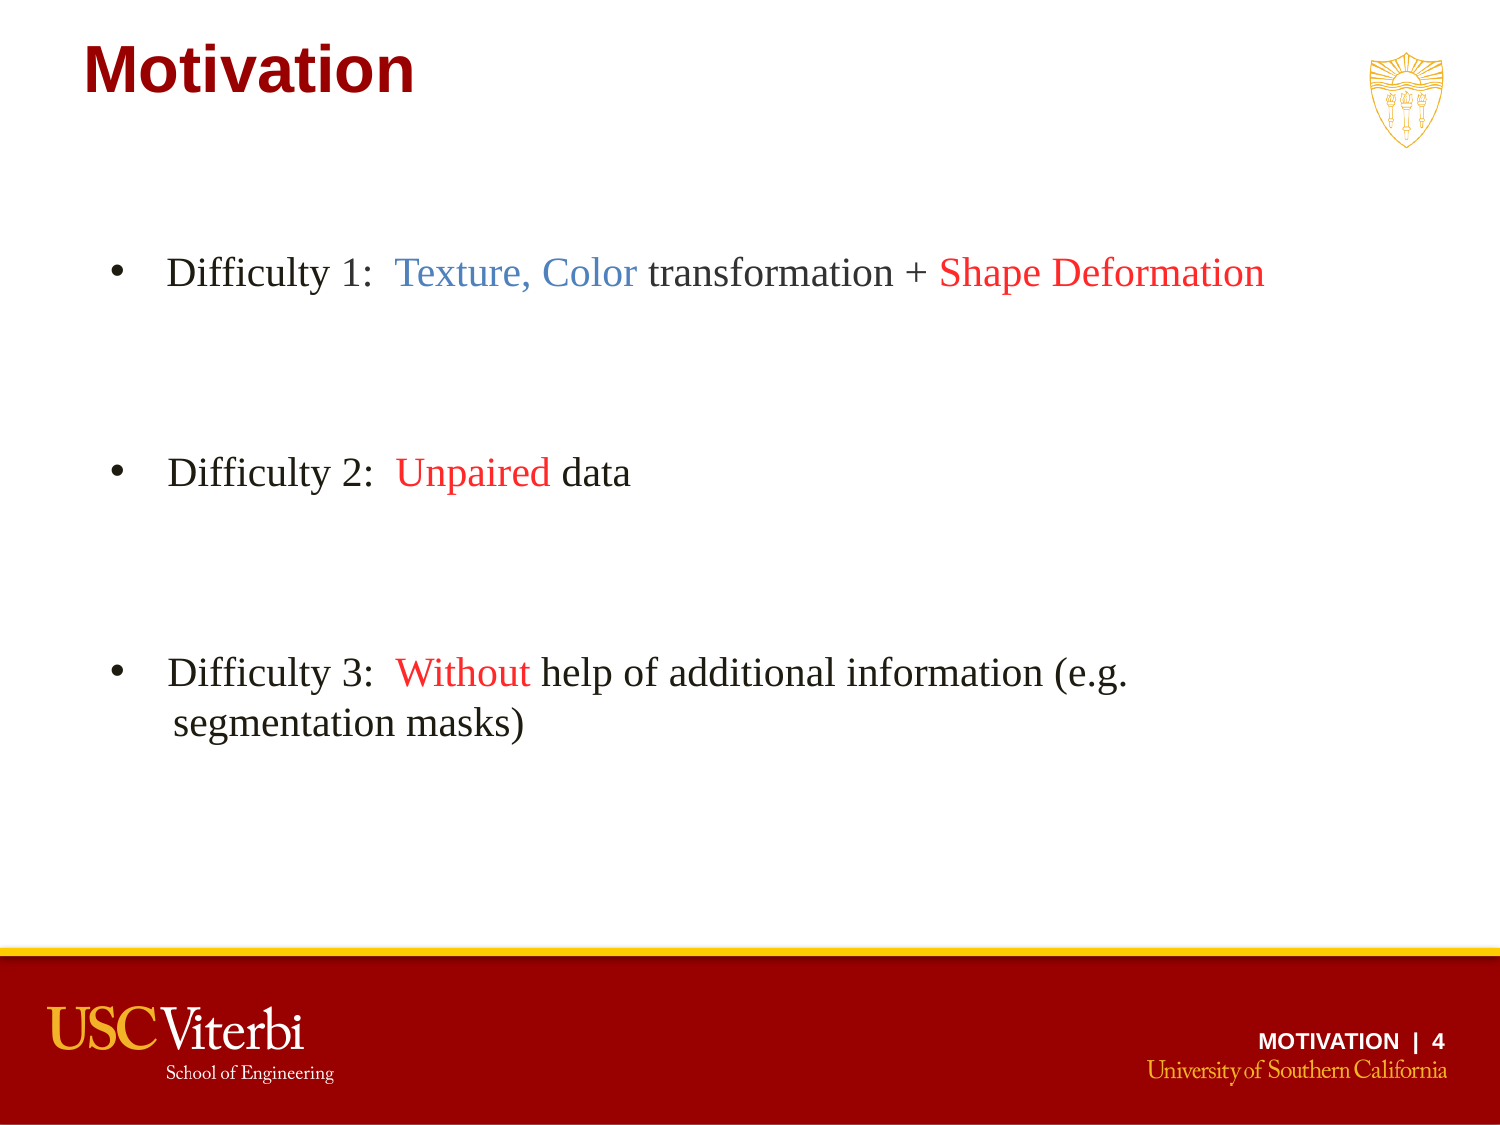

Motivation
Difficulty 1:  Texture, Color transformation + Shape Deformation

 Difficulty 2:  Unpaired data

 Difficulty 3:  Without help of additional information (e.g.
      segmentation masks)
MOTIVATION  |  4